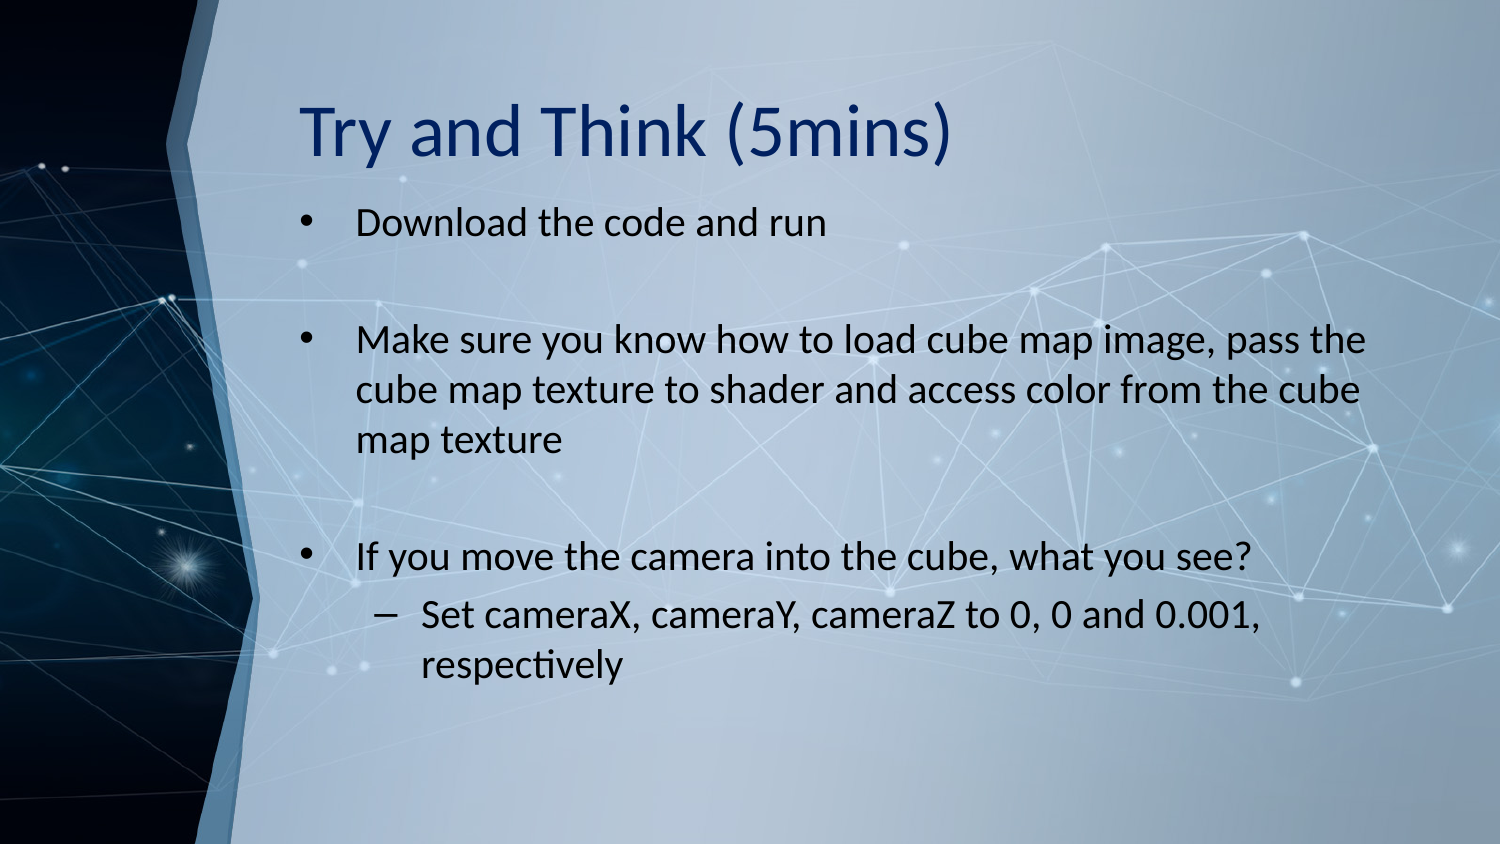

# Try and Think (5mins)
Download the code and run

Make sure you know how to load cube map image, pass the cube map texture to shader and access color from the cube map texture

If you move the camera into the cube, what you see?
Set cameraX, cameraY, cameraZ to 0, 0 and 0.001, respectively